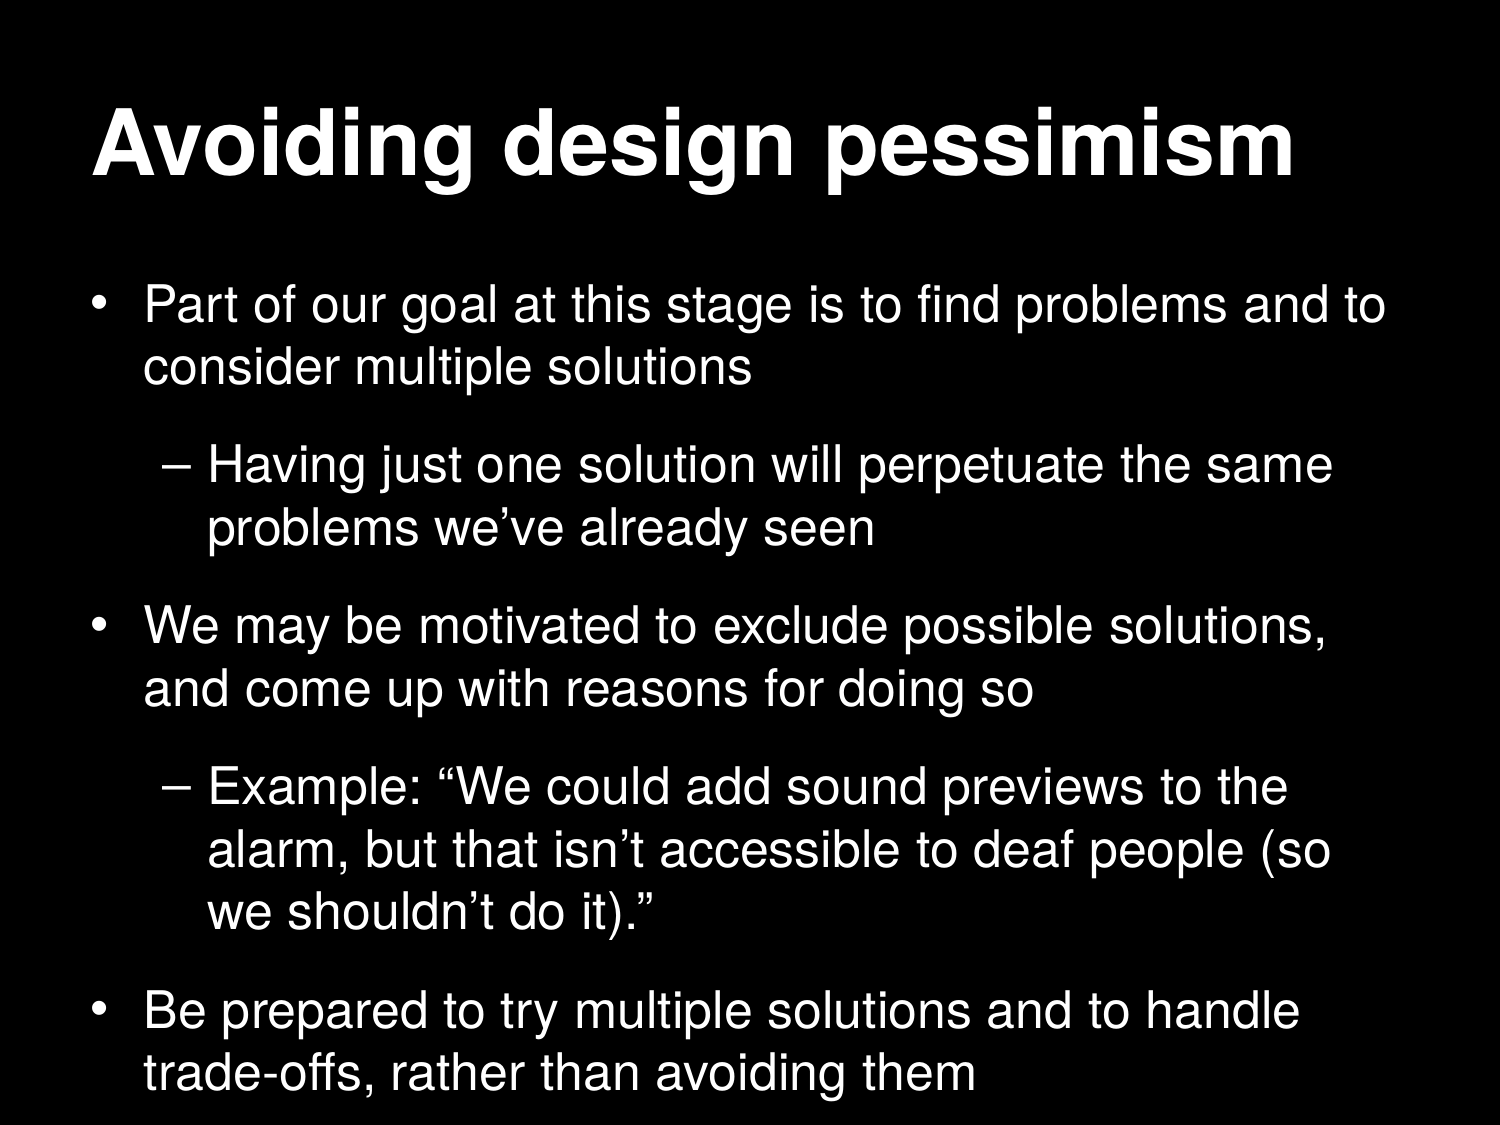

# Avoiding design pessimism
Part of our goal at this stage is to find problems and to consider multiple solutions
Having just one solution will perpetuate the same problems we’ve already seen
We may be motivated to exclude possible solutions, and come up with reasons for doing so
Example: “We could add sound previews to the alarm, but that isn’t accessible to deaf people (so we shouldn’t do it).”
Be prepared to try multiple solutions and to handle trade-offs, rather than avoiding them